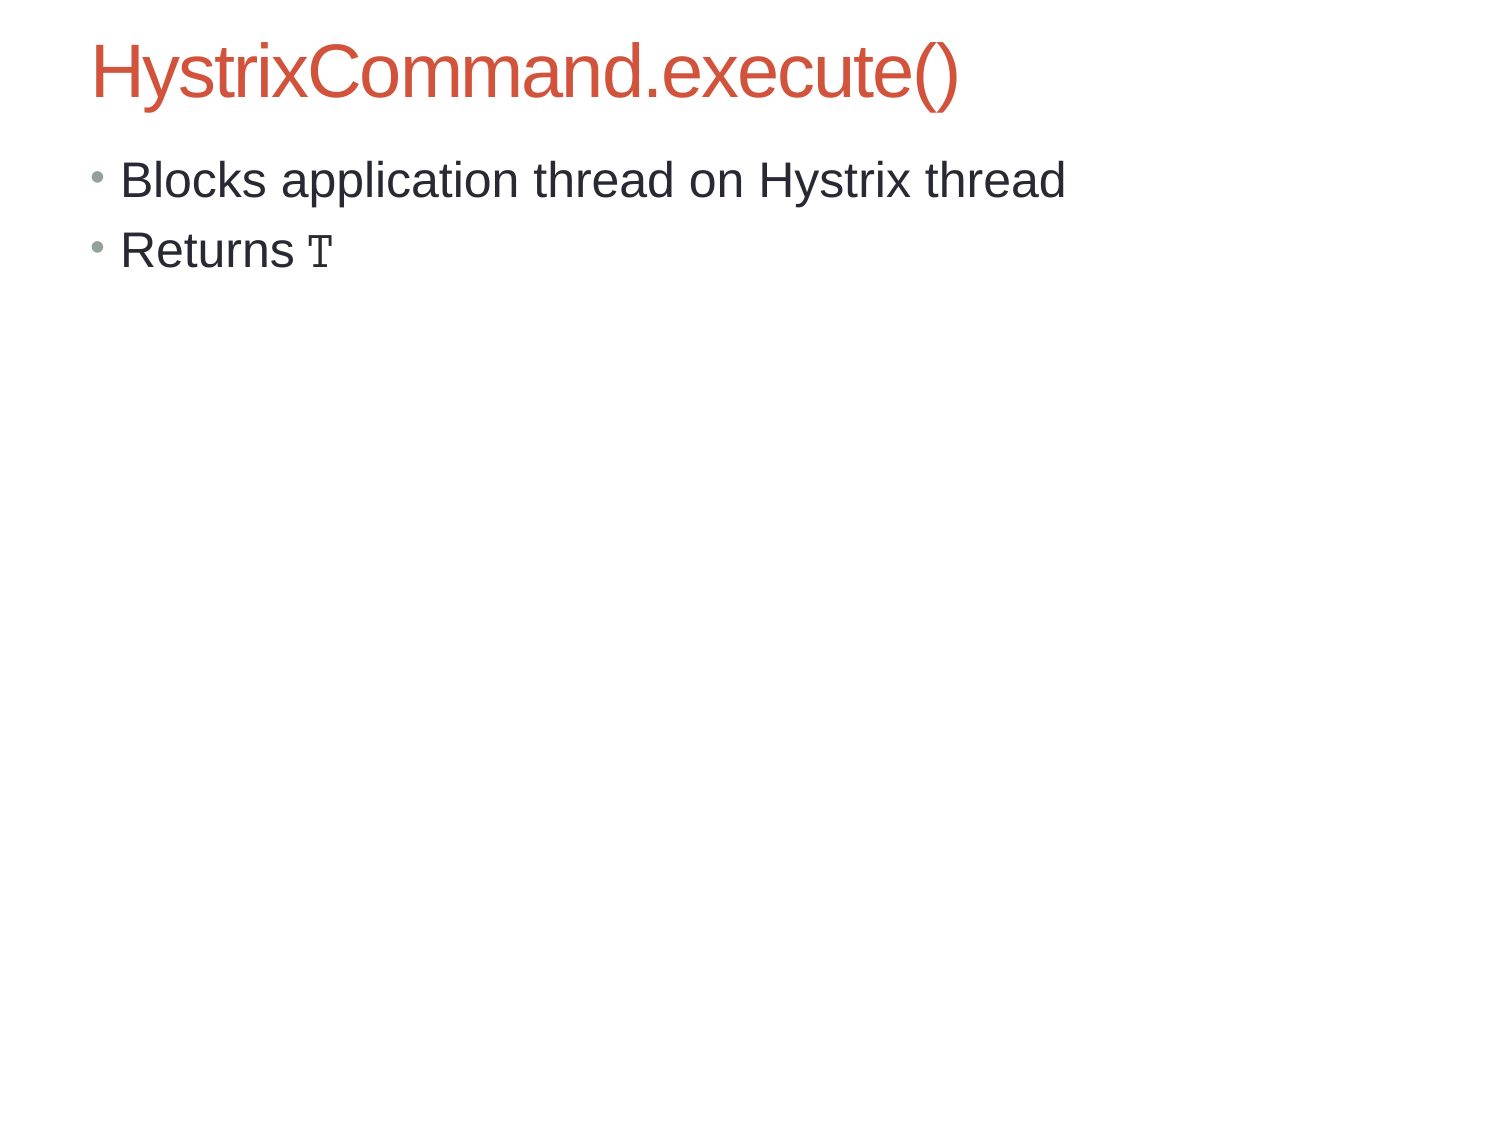

# HystrixCommand.execute()
Blocks application thread on Hystrix thread
Returns T